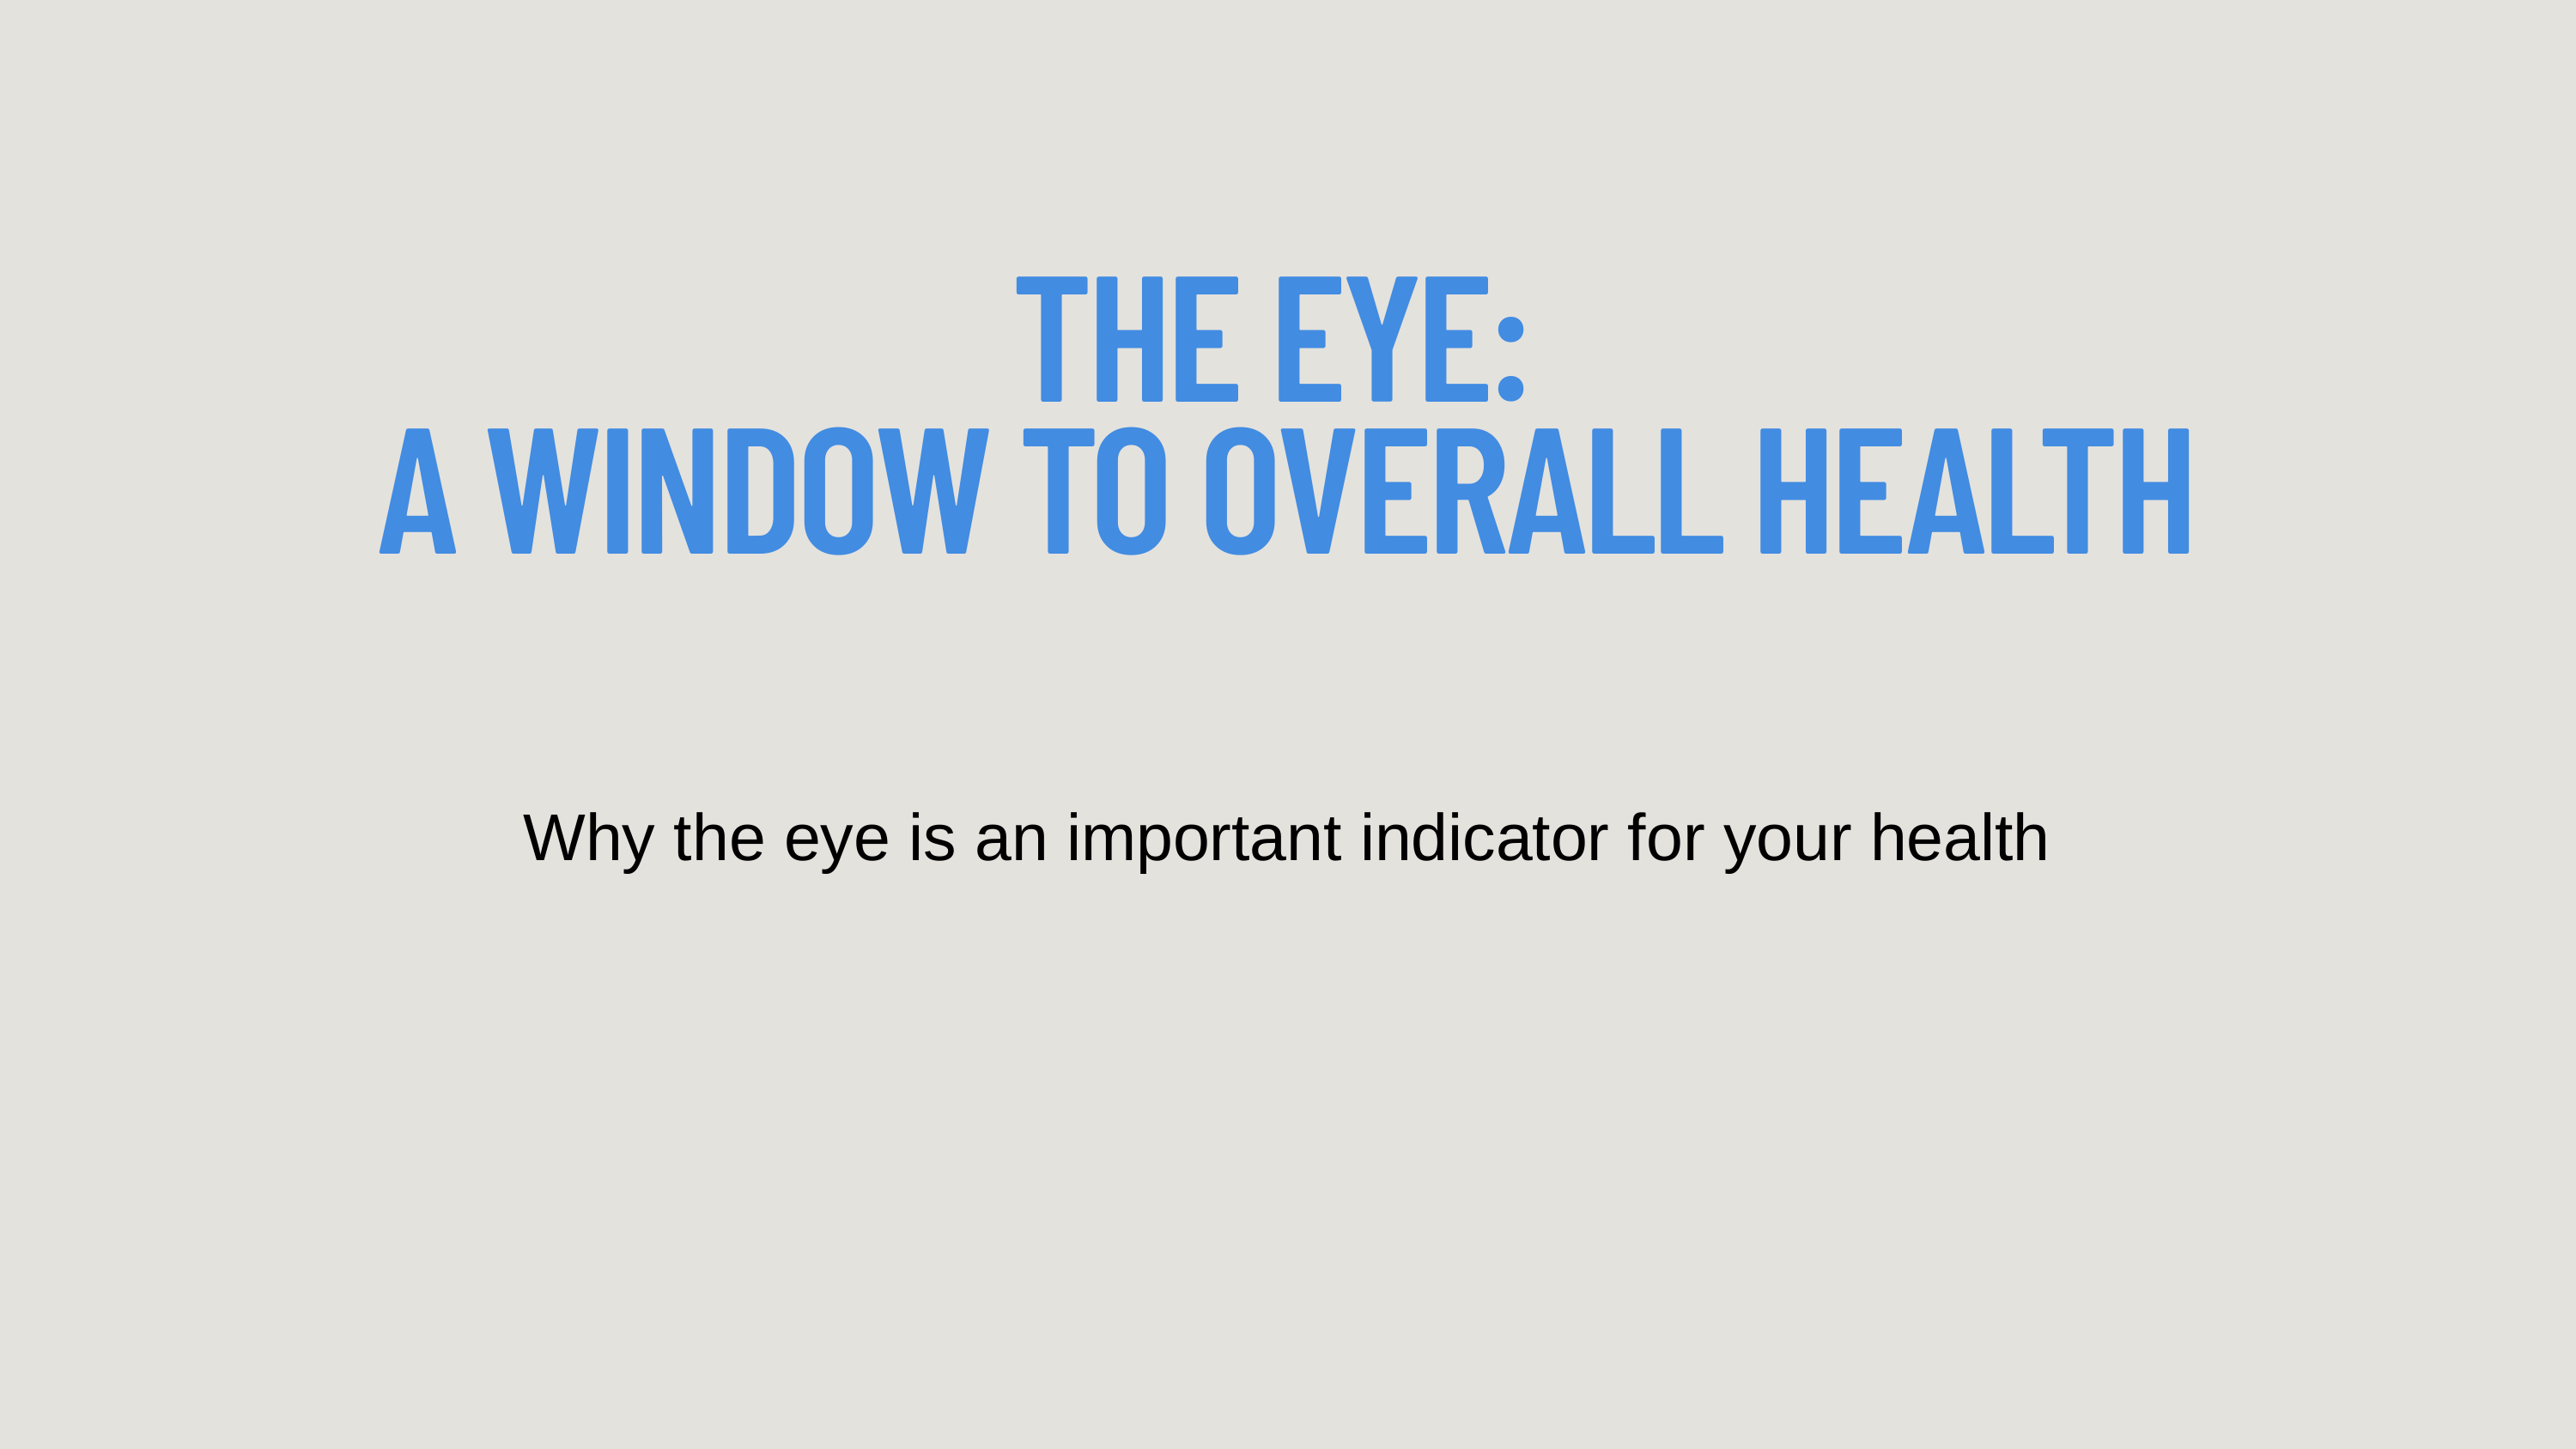

THE EYE:
A WINDOW TO OVERALL HEALTH
Why the eye is an important indicator for your health